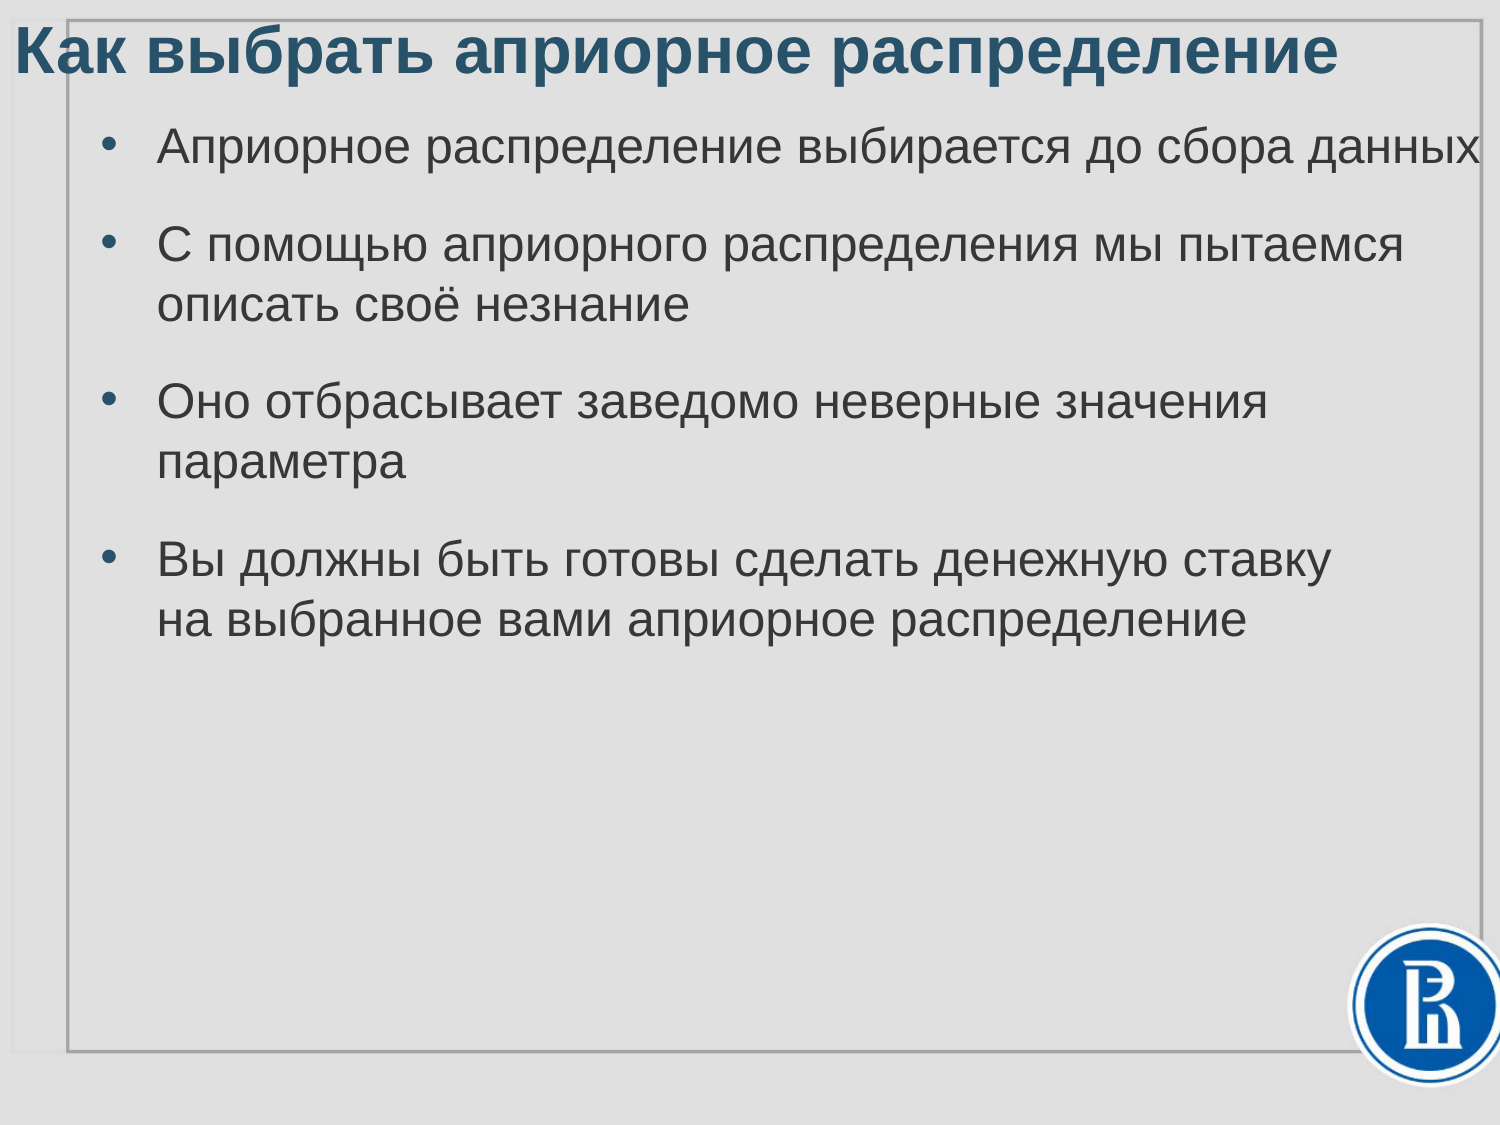

Как выбрать априорное распределение
Априорное распределение выбирается до сбора данных
С помощью априорного распределения мы пытаемся описать своё незнание
Оно отбрасывает заведомо неверные значения параметра
Вы должны быть готовы сделать денежную ставку
на выбранное вами априорное распределение